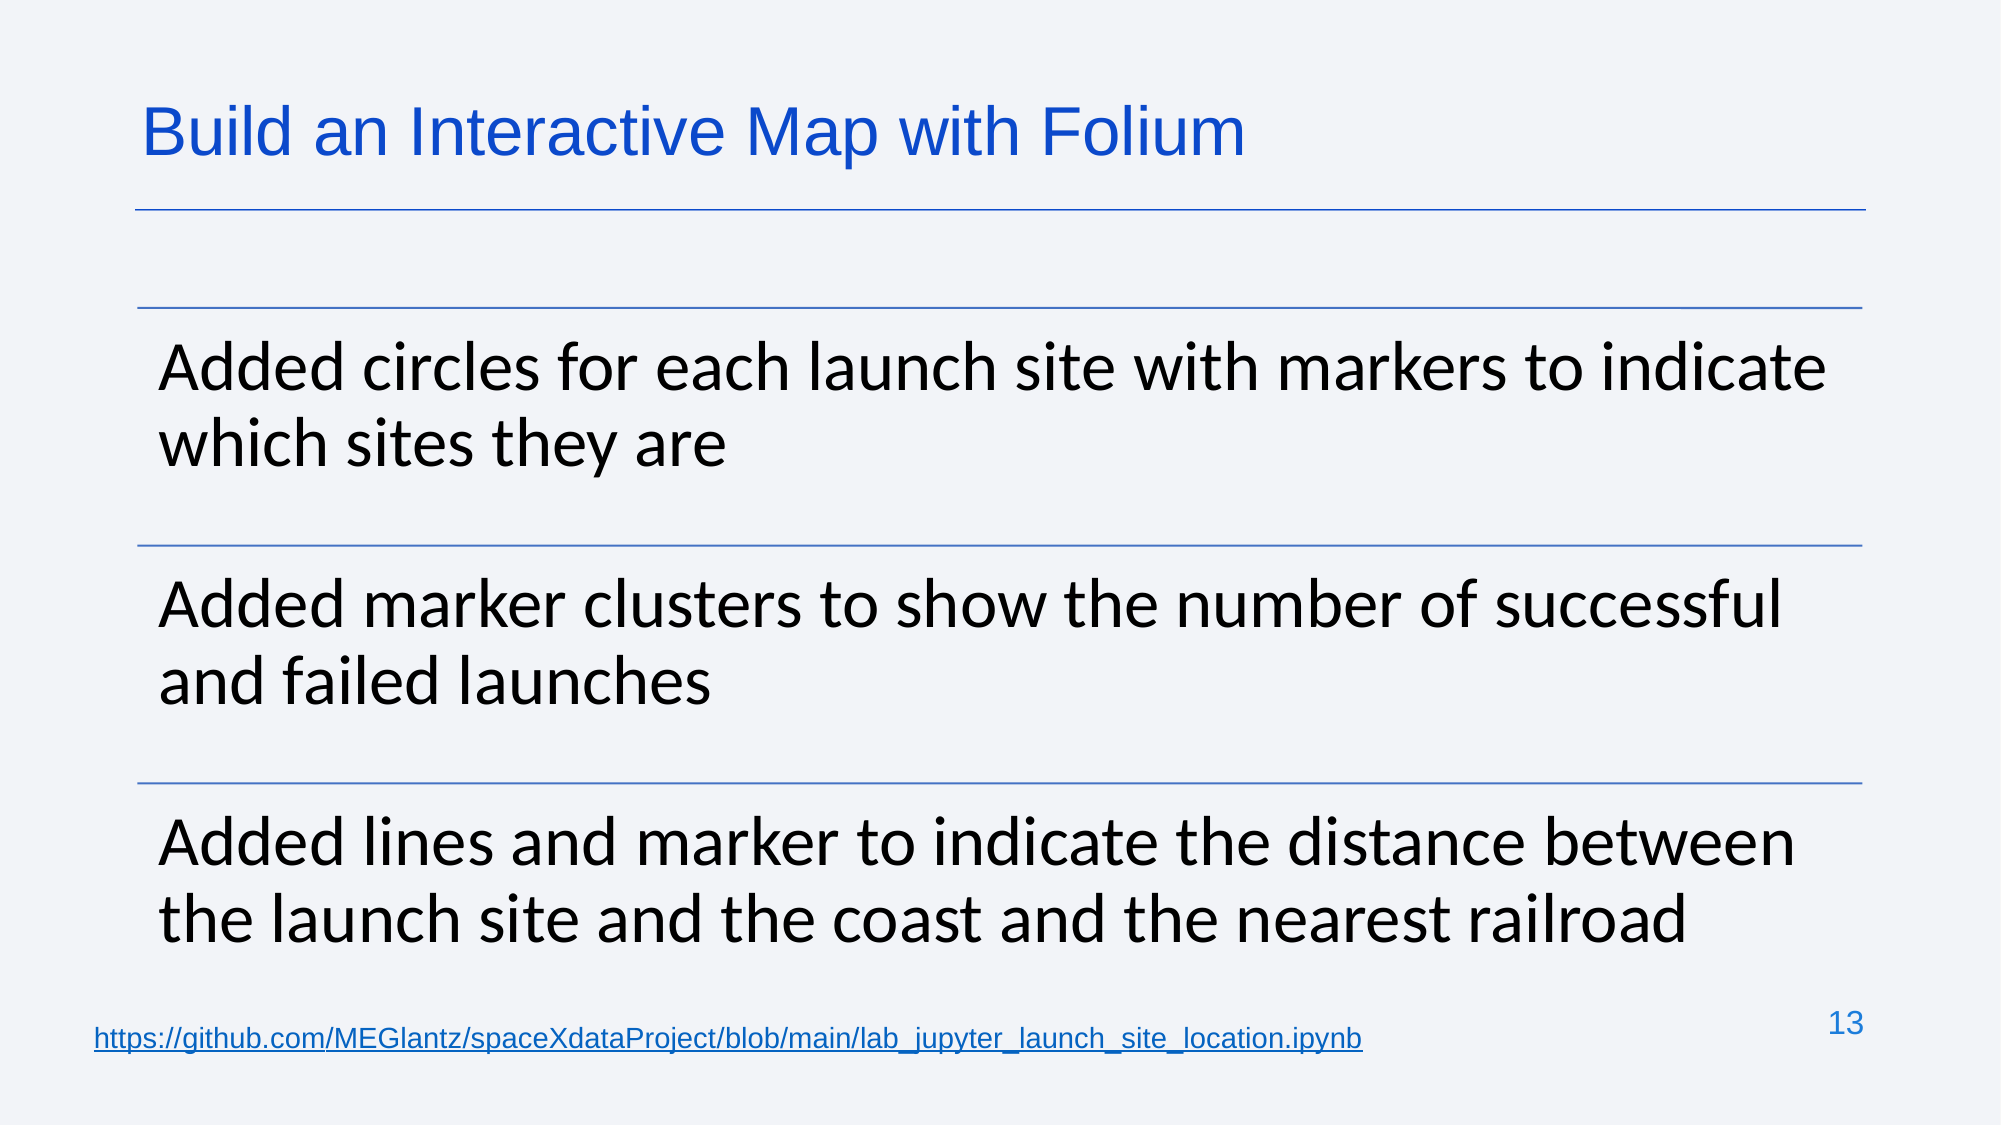

Build an Interactive Map with Folium
Added circles for each launch site with markers to indicate which sites they are
Added marker clusters to show the number of successful and failed launches
Added lines and marker to indicate the distance between the launch site and the coast and the nearest railroad
13
https://github.com/MEGlantz/spaceXdataProject/blob/main/lab_jupyter_launch_site_location.ipynb